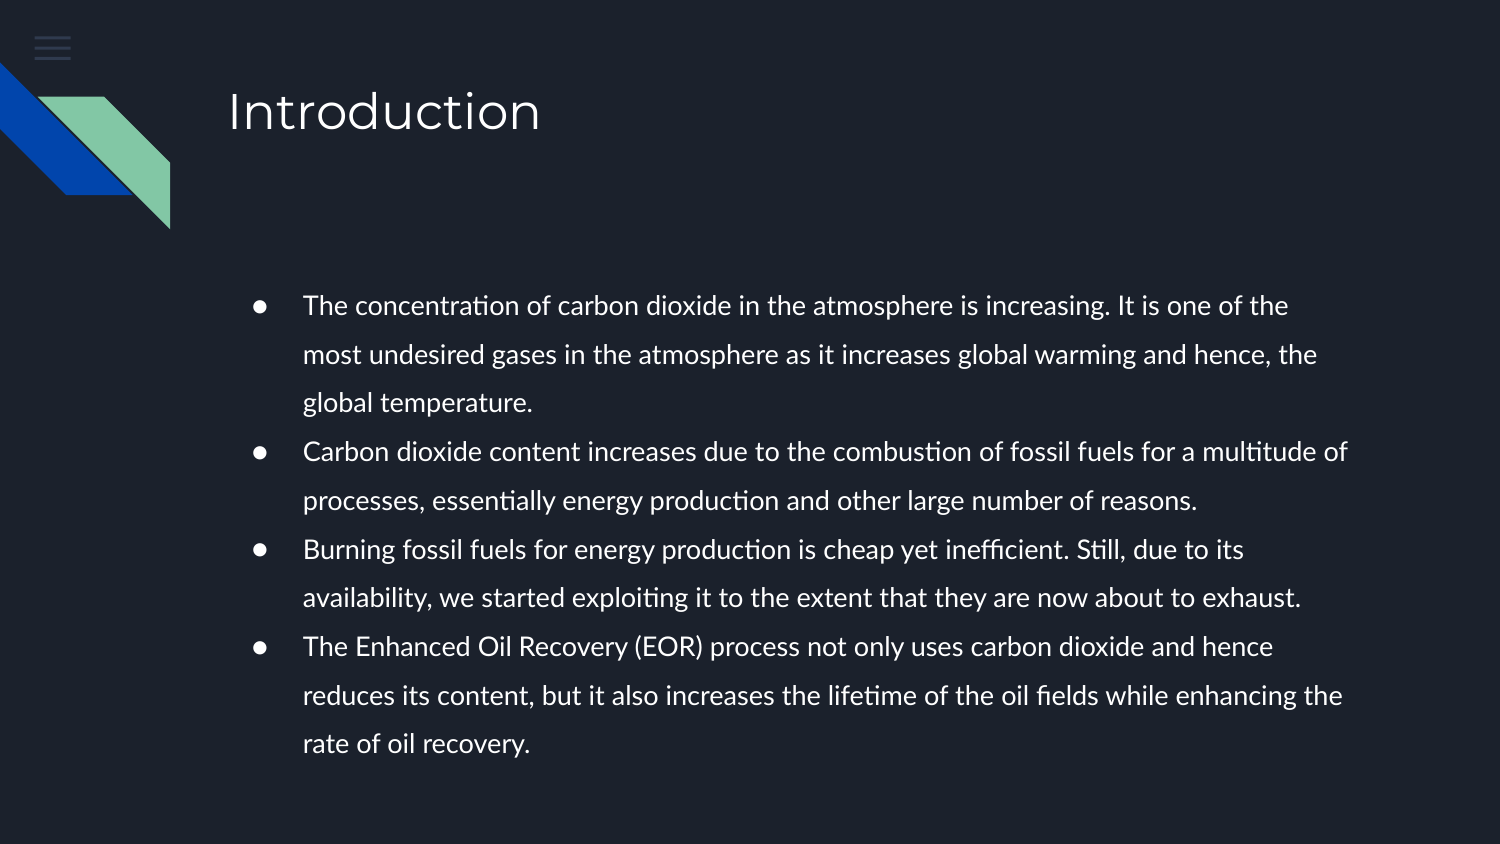

# Introduction
The concentration of carbon dioxide in the atmosphere is increasing. It is one of the most undesired gases in the atmosphere as it increases global warming and hence, the global temperature.
Carbon dioxide content increases due to the combustion of fossil fuels for a multitude of processes, essentially energy production and other large number of reasons.
Burning fossil fuels for energy production is cheap yet inefficient. Still, due to its availability, we started exploiting it to the extent that they are now about to exhaust.
The Enhanced Oil Recovery (EOR) process not only uses carbon dioxide and hence reduces its content, but it also increases the lifetime of the oil fields while enhancing the rate of oil recovery.